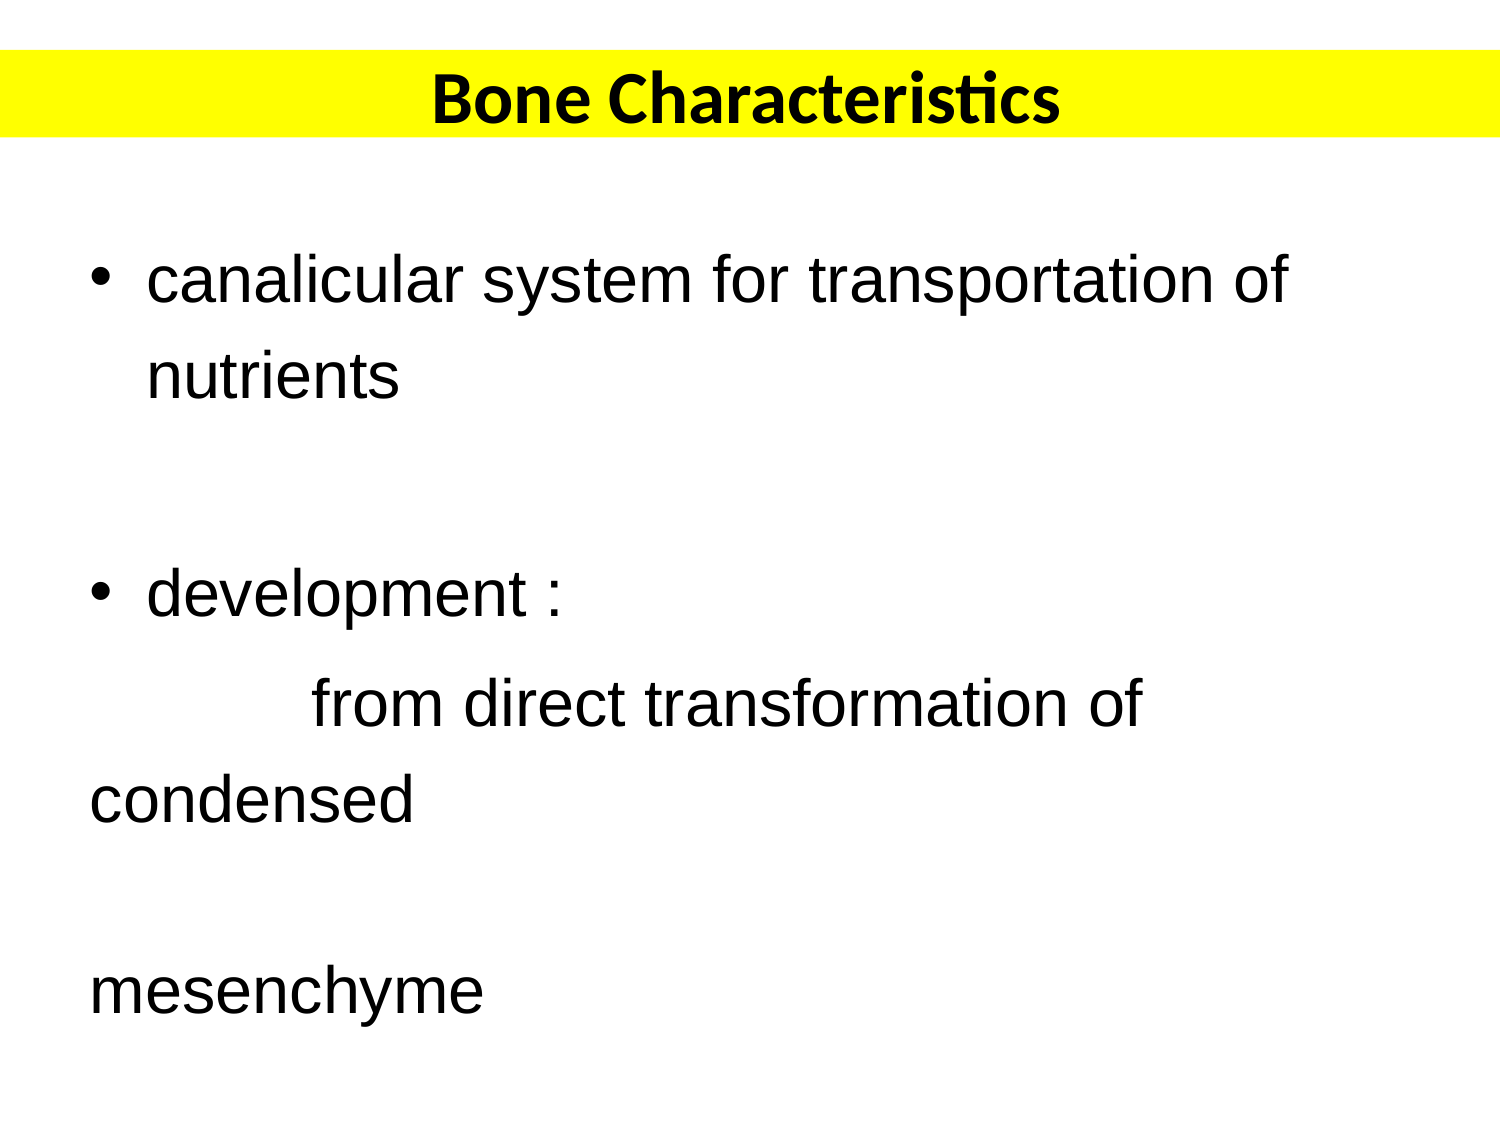

Bone Characteristics
canalicular system for transportation of nutrients

development :
            from direct transformation of condensed
                                                          mesenchyme
            through a cartilagenous model replaced
                                                                  by bone